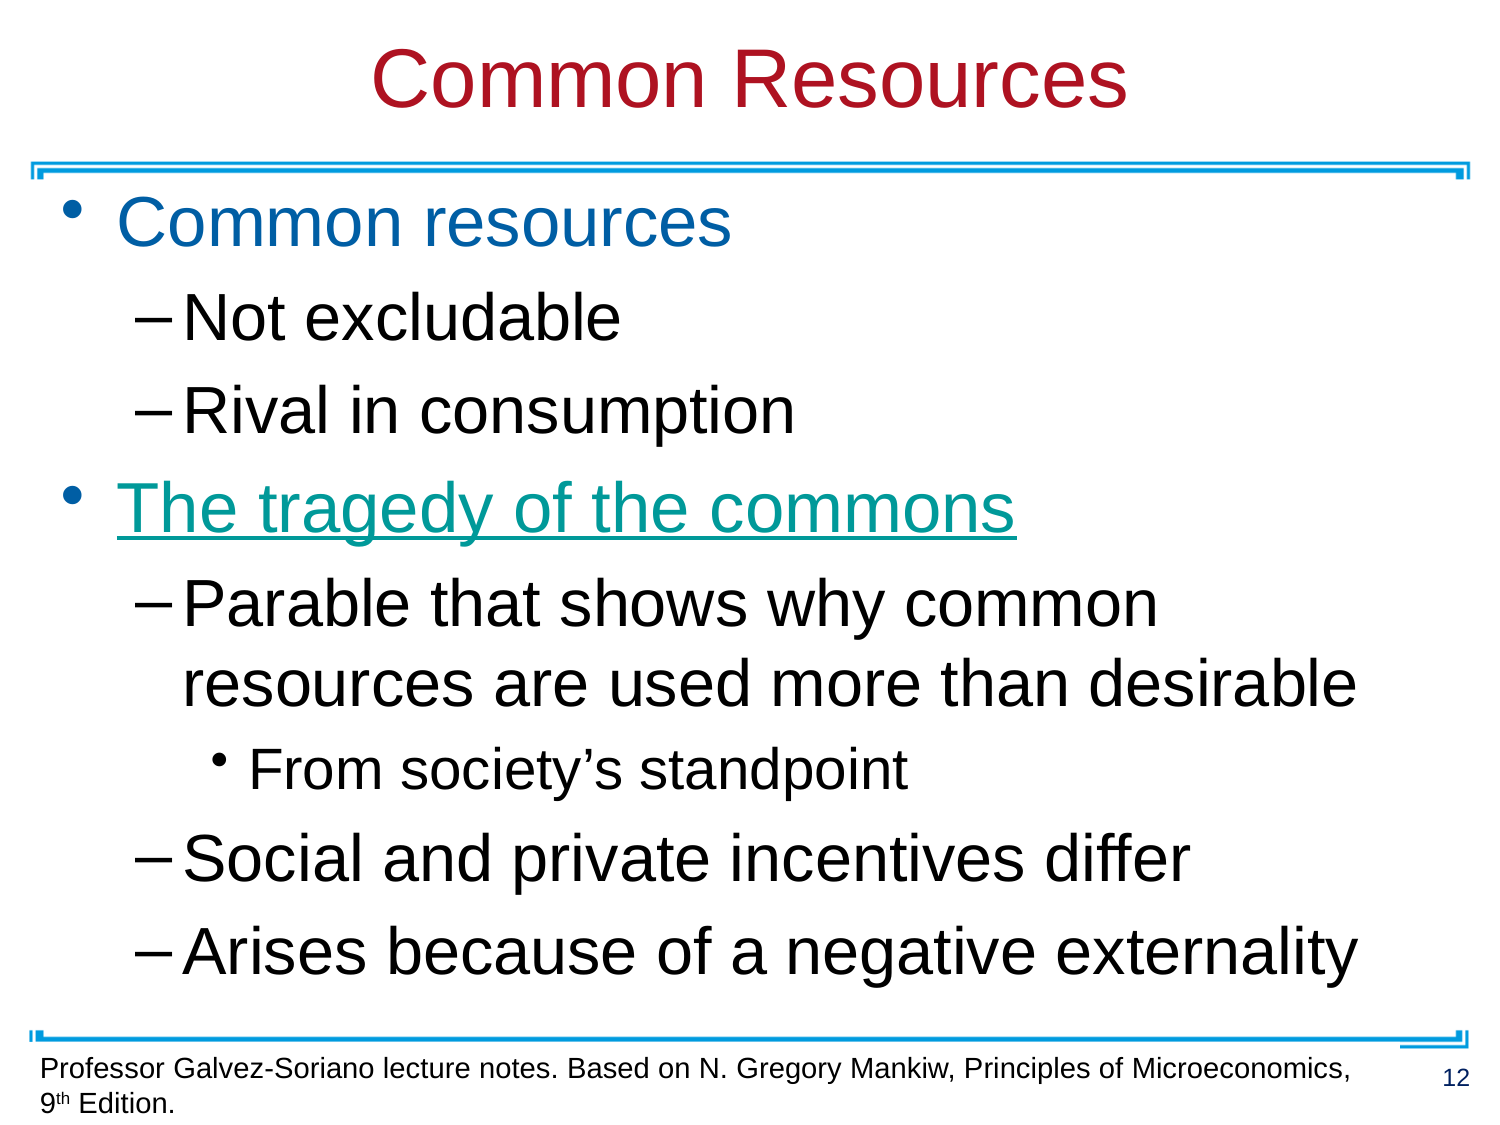

# Common Resources
Common resources
Not excludable
Rival in consumption
The tragedy of the commons
Parable that shows why common resources are used more than desirable
From society’s standpoint
Social and private incentives differ
Arises because of a negative externality
Professor Galvez-Soriano lecture notes. Based on N. Gregory Mankiw, Principles of Microeconomics, 9th Edition.
12